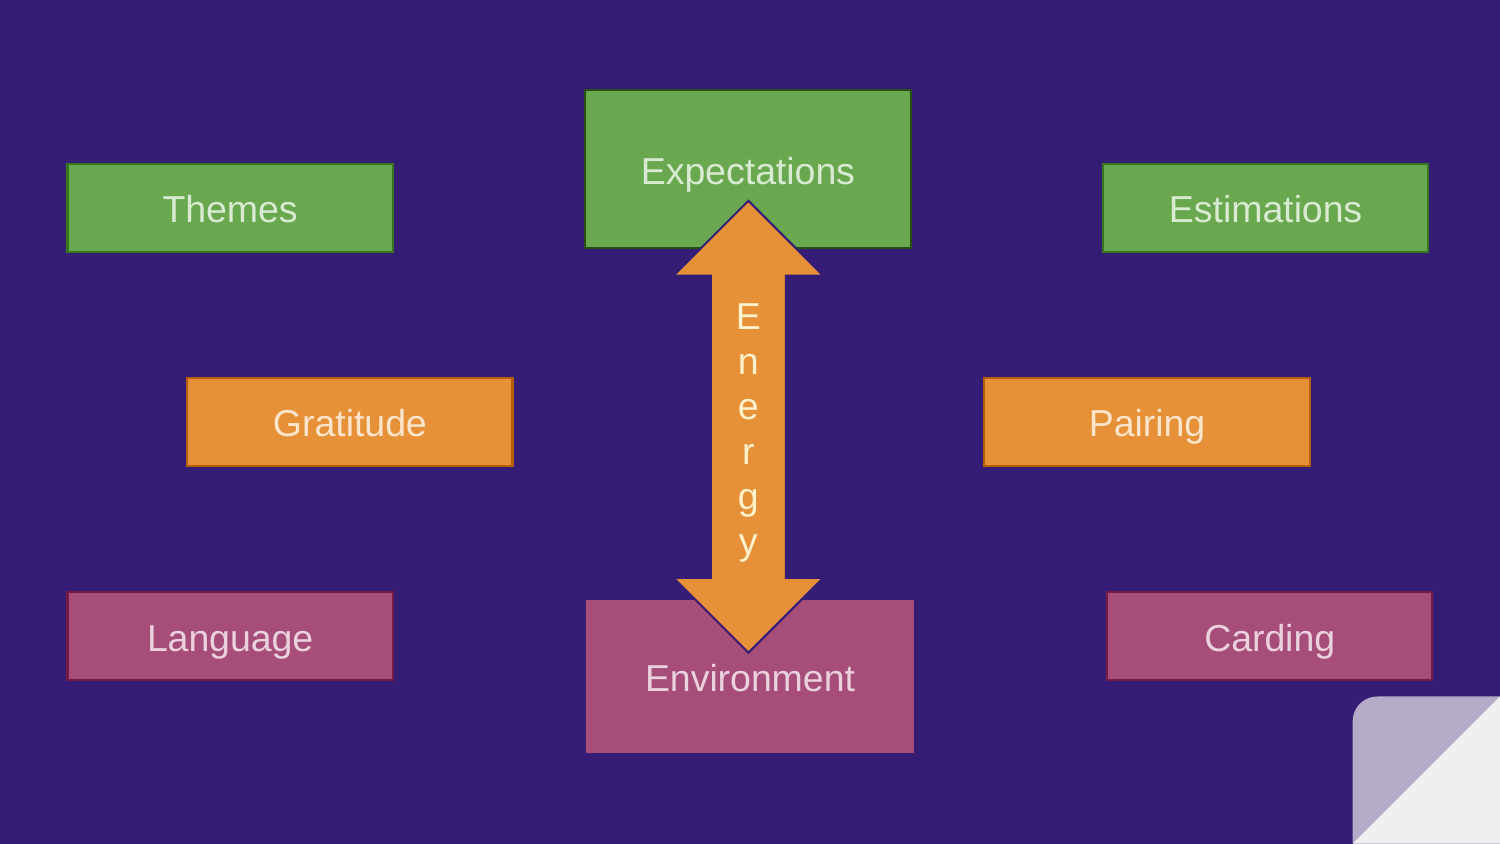

Expectations
Themes
Estimations
E
n
e
r
g
y
Pairing
Gratitude
Language
Carding
Environment